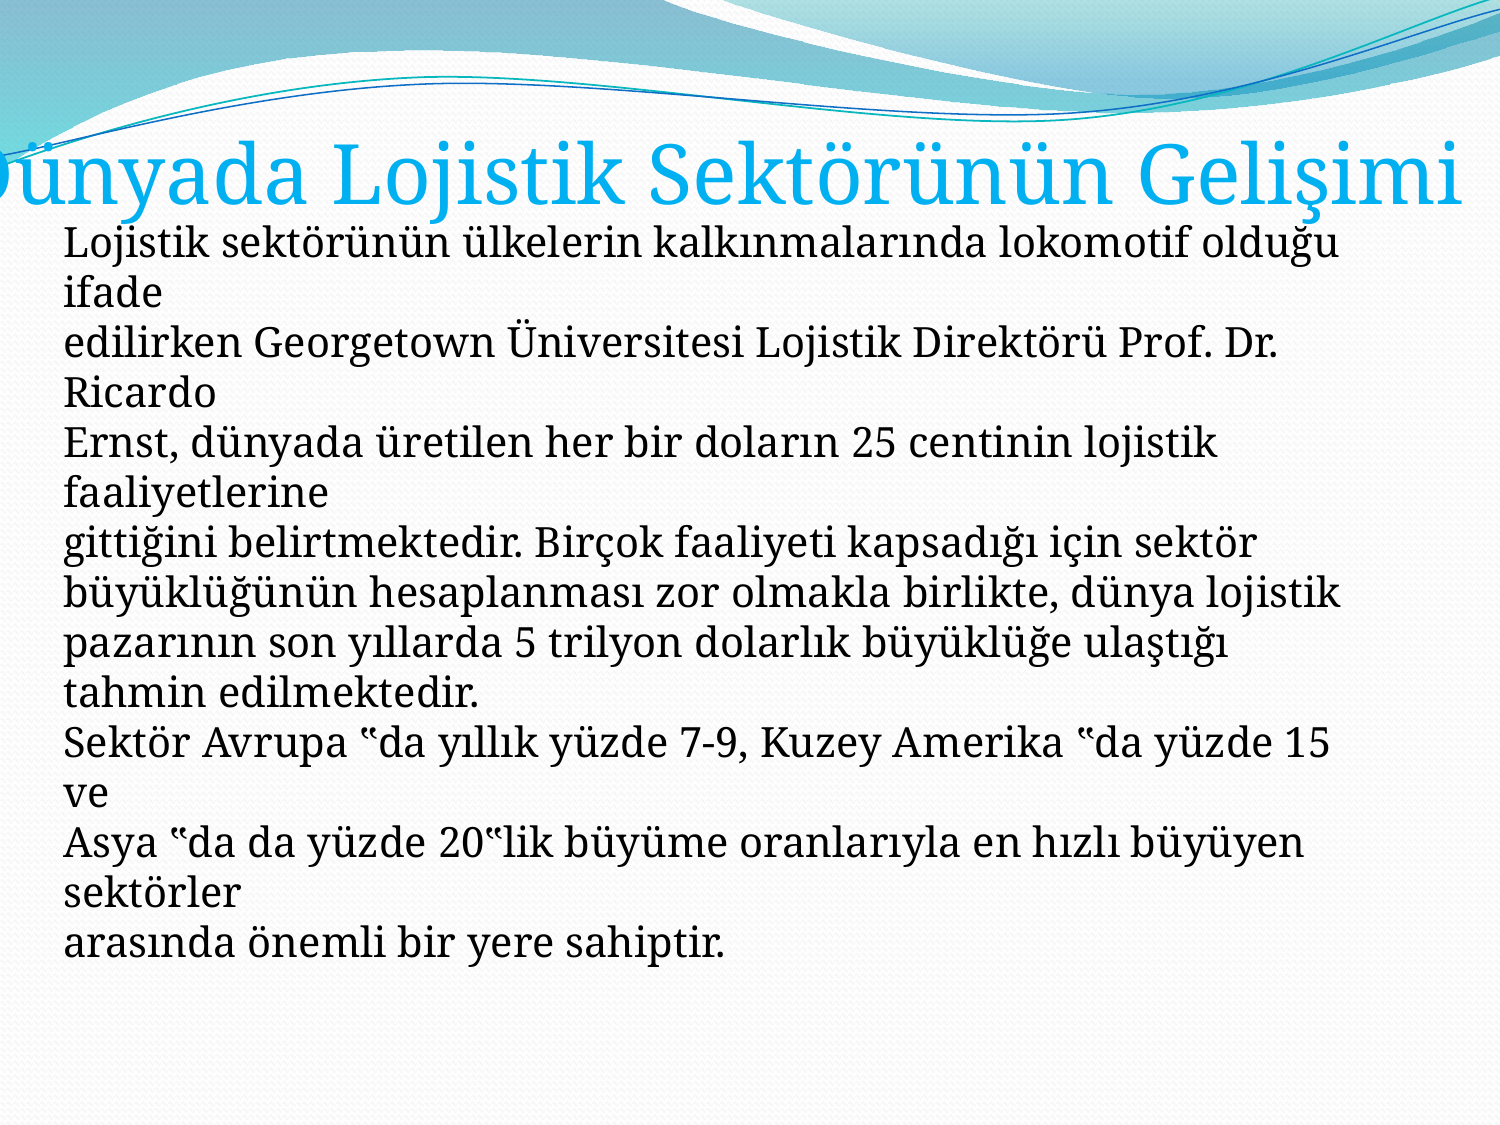

Dünyada Lojistik Sektörünün Gelişimi
Lojistik sektörünün ülkelerin kalkınmalarında lokomotif olduğu ifade
edilirken Georgetown Üniversitesi Lojistik Direktörü Prof. Dr. Ricardo
Ernst, dünyada üretilen her bir doların 25 centinin lojistik faaliyetlerine
gittiğini belirtmektedir. Birçok faaliyeti kapsadığı için sektör
büyüklüğünün hesaplanması zor olmakla birlikte, dünya lojistik pazarının son yıllarda 5 trilyon dolarlık büyüklüğe ulaştığı tahmin edilmektedir.
Sektör Avrupa ‟da yıllık yüzde 7-9, Kuzey Amerika ‟da yüzde 15 ve
Asya ‟da da yüzde 20‟lik büyüme oranlarıyla en hızlı büyüyen sektörler
arasında önemli bir yere sahiptir.